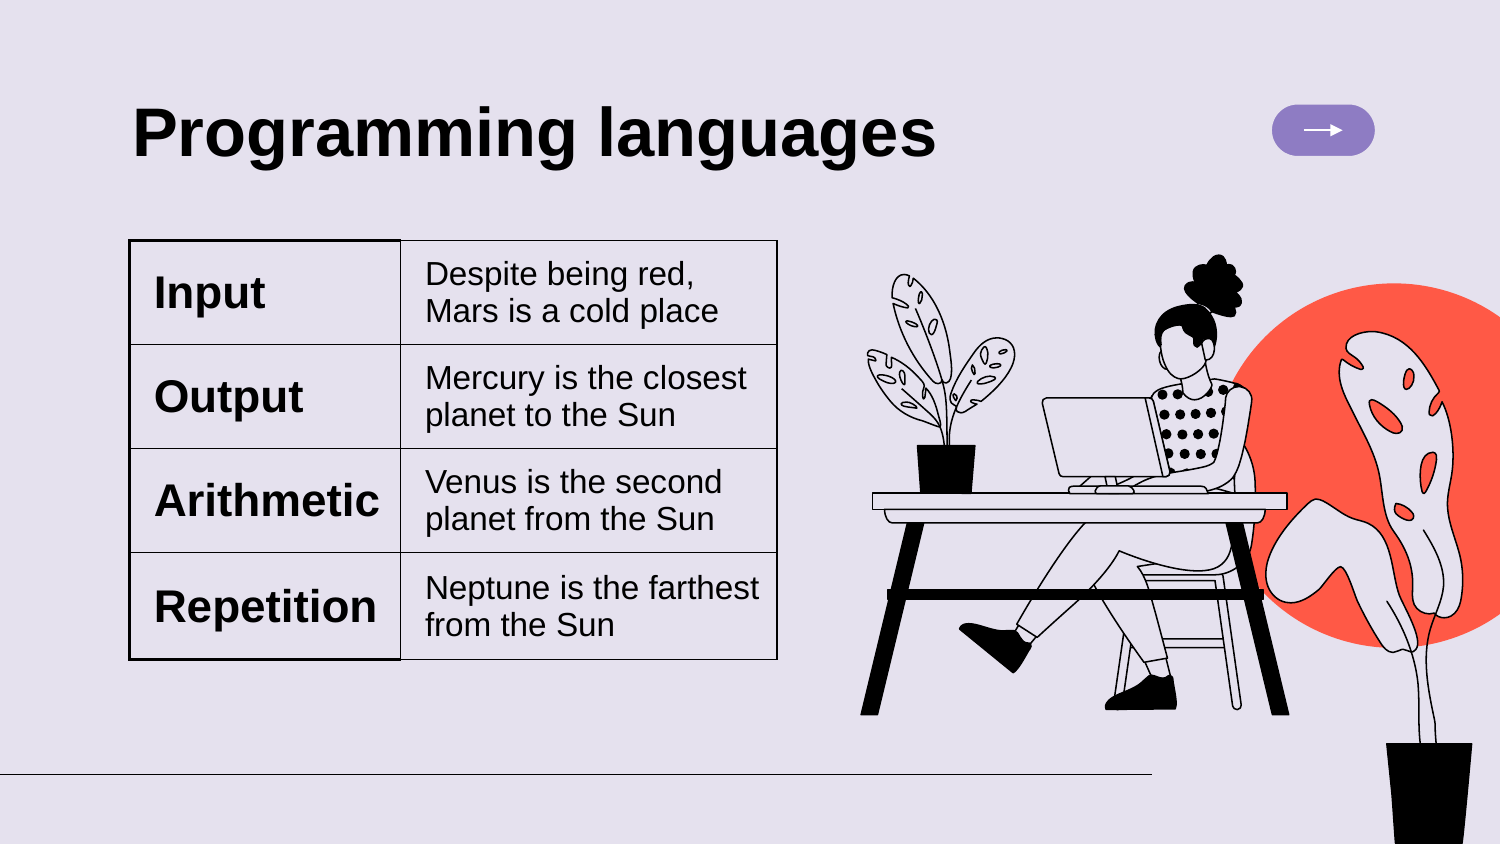

# Programming languages
| Input | Despite being red, Mars is a cold place |
| --- | --- |
| Output | Mercury is the closest planet to the Sun |
| Arithmetic | Venus is the second planet from the Sun |
| Repetition | Neptune is the farthest from the Sun |